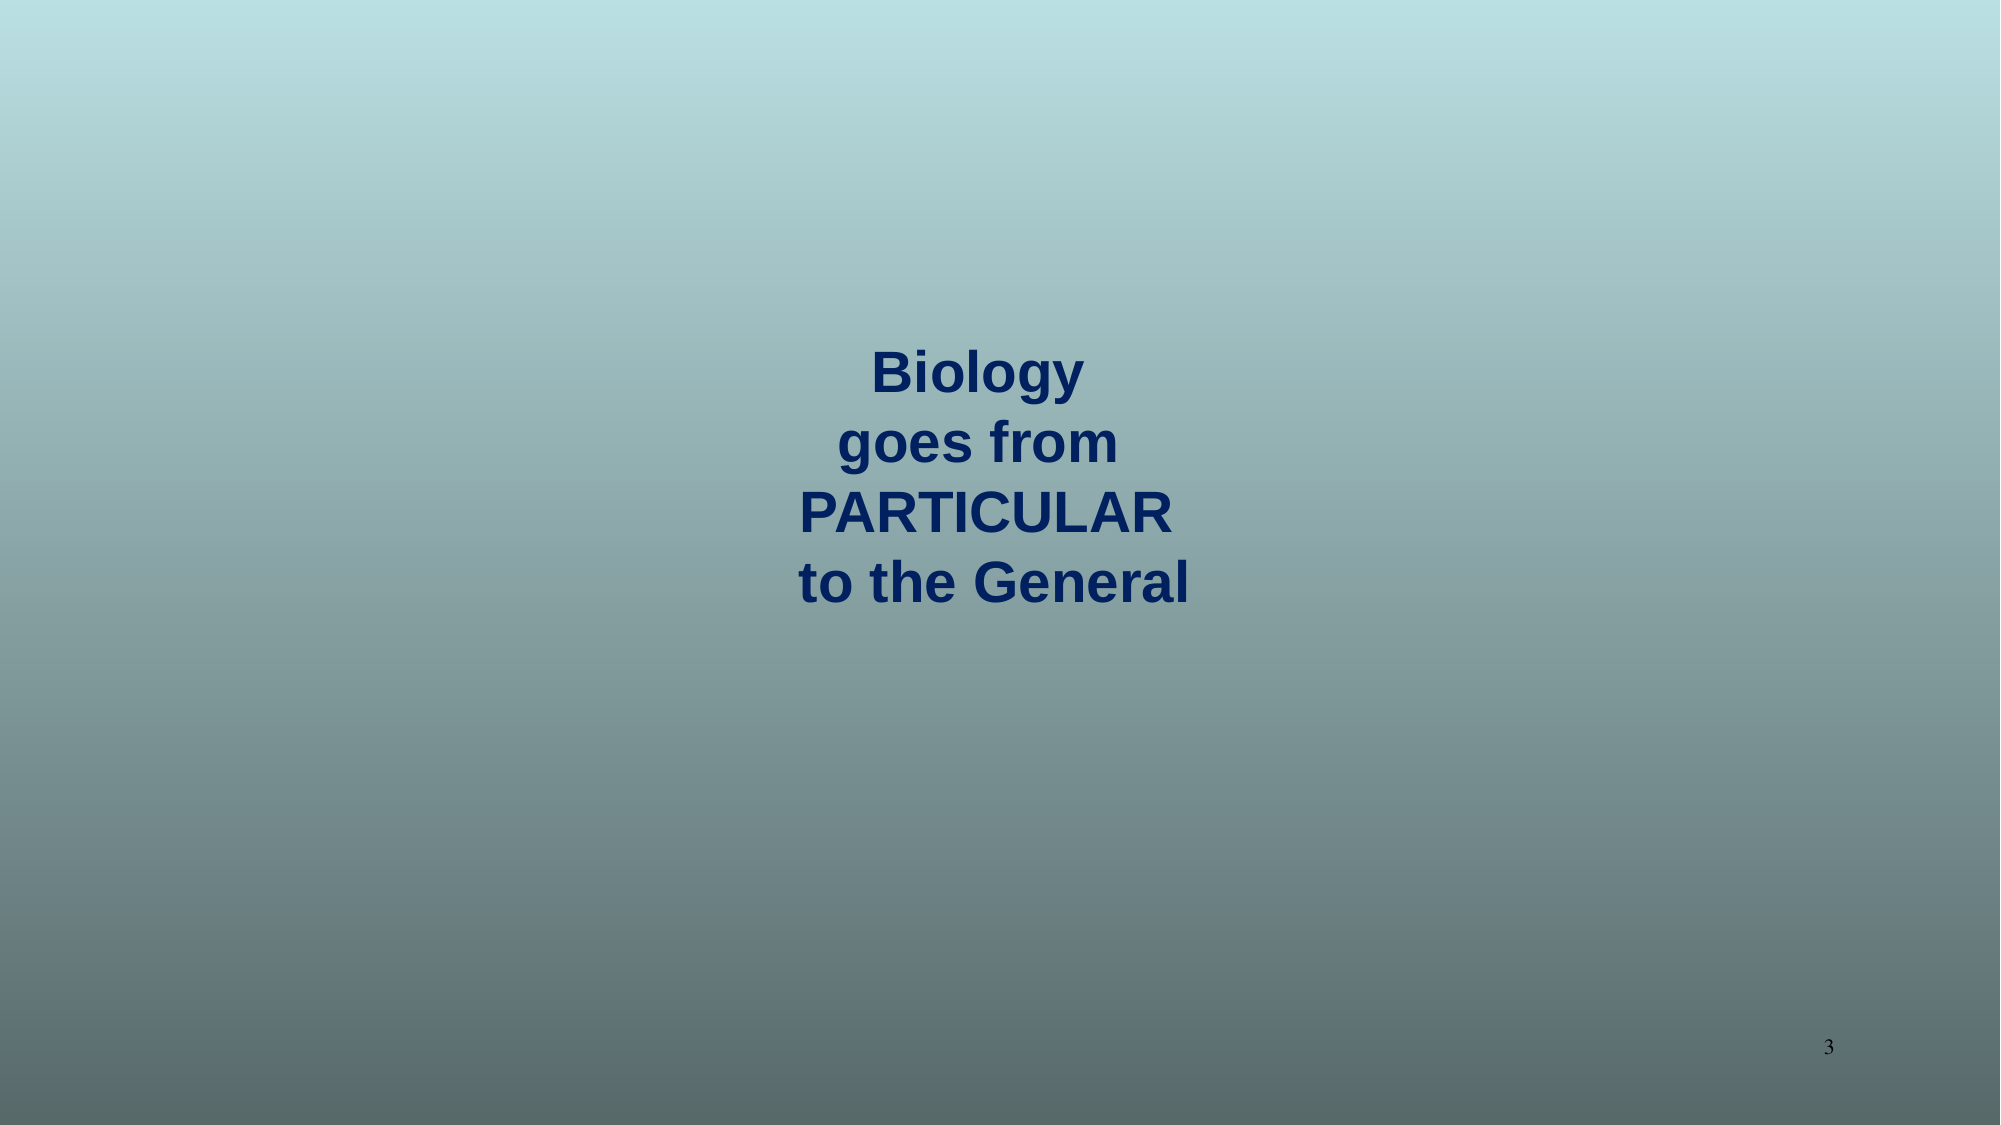

Biology
goes from
PARTICULAR
 to the General

3